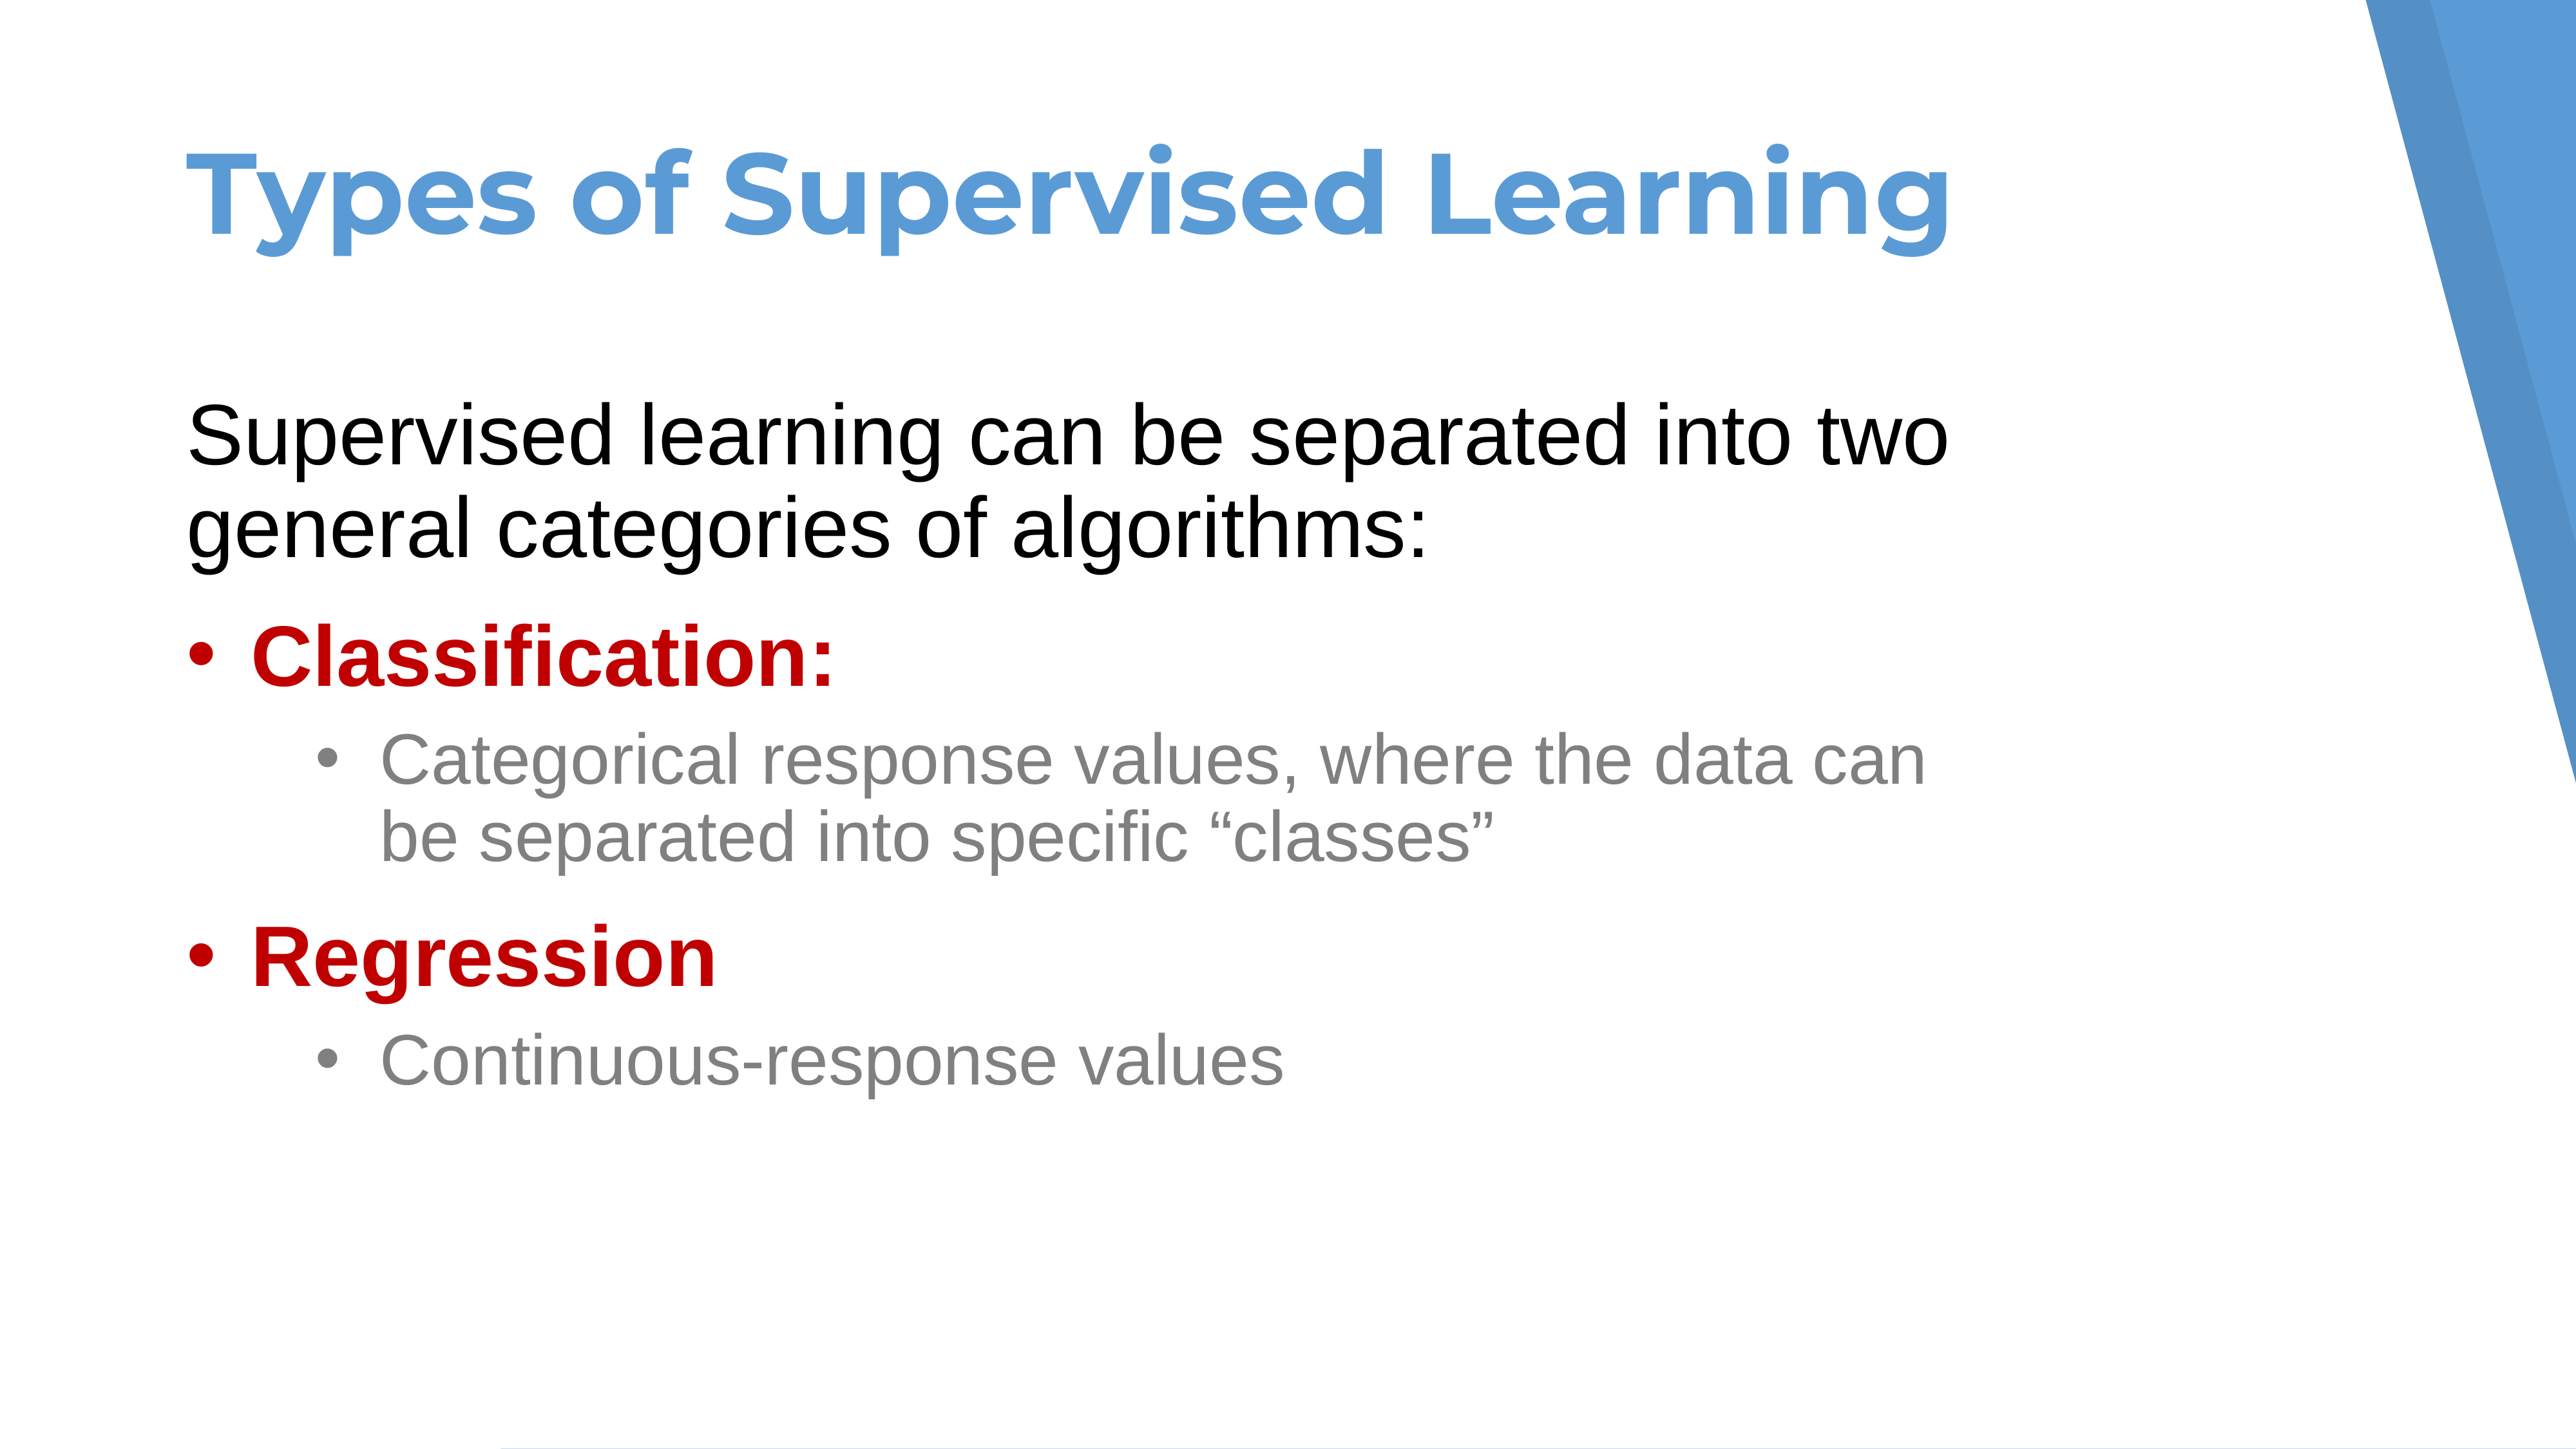

# Types of Supervised Learning
Supervised learning can be separated into two general categories of algorithms:
Classification:
Categorical response values, where the data can be separated into specific “classes”
Regression
Continuous-response values